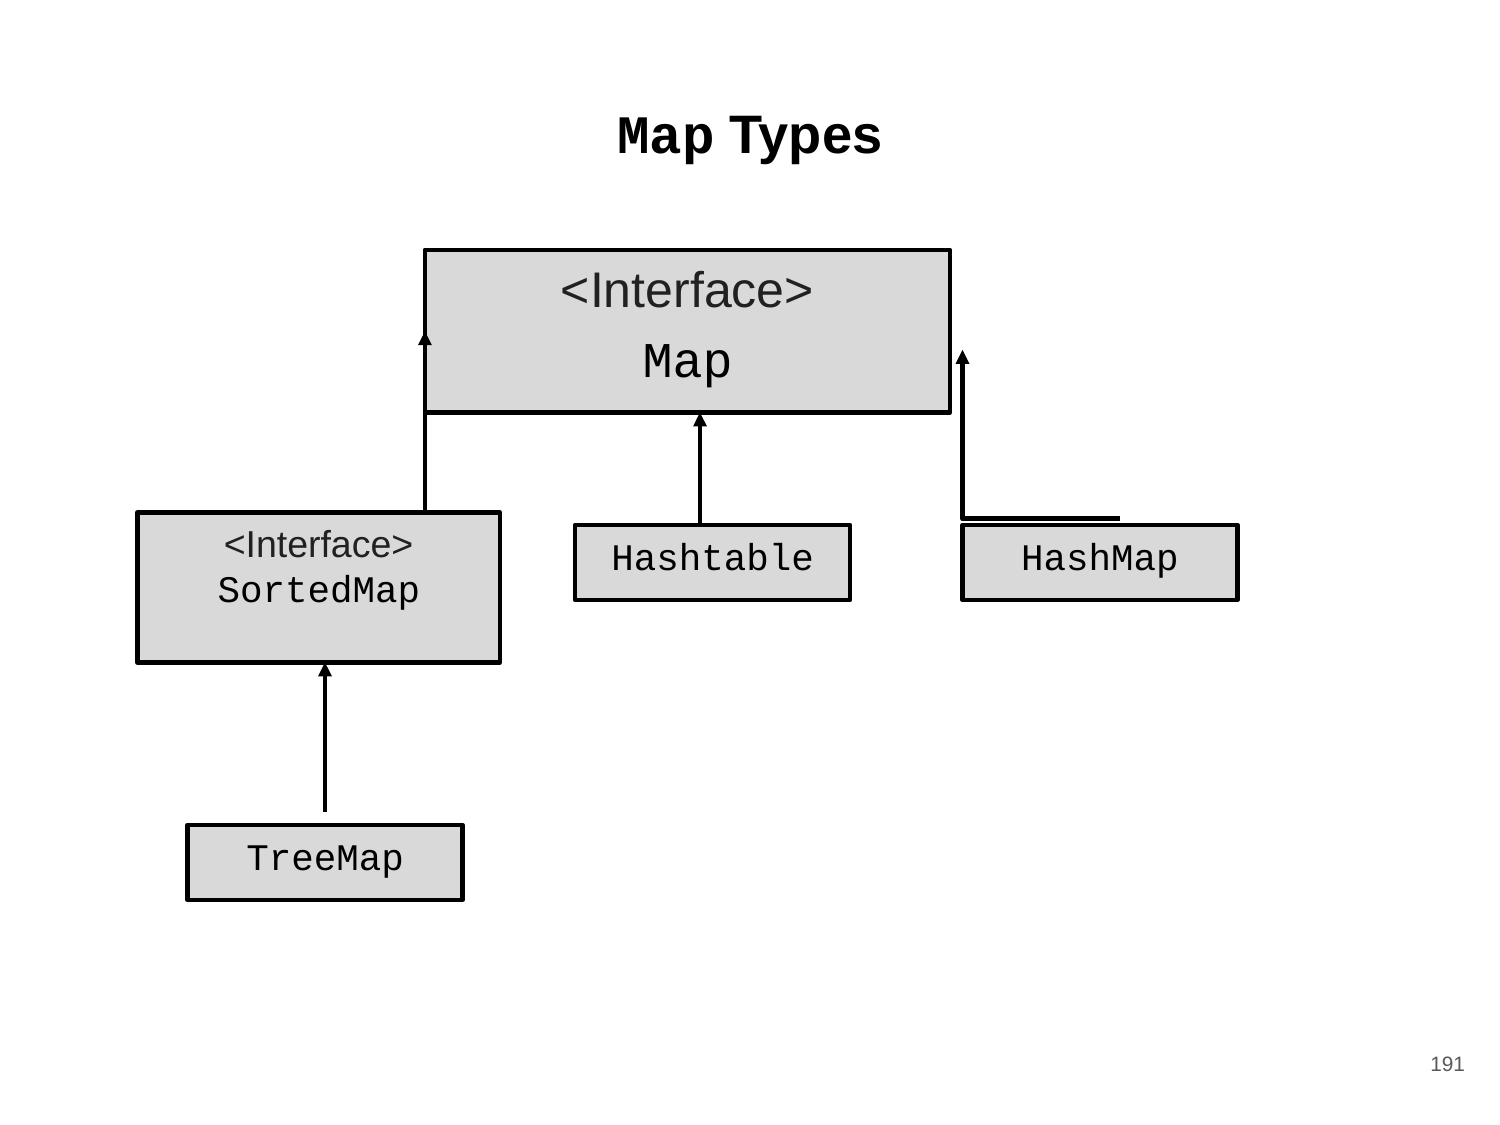

# Map Types
<Interface>
Map
<Interface>
SortedMap
Hashtable
HashMap
TreeMap
191